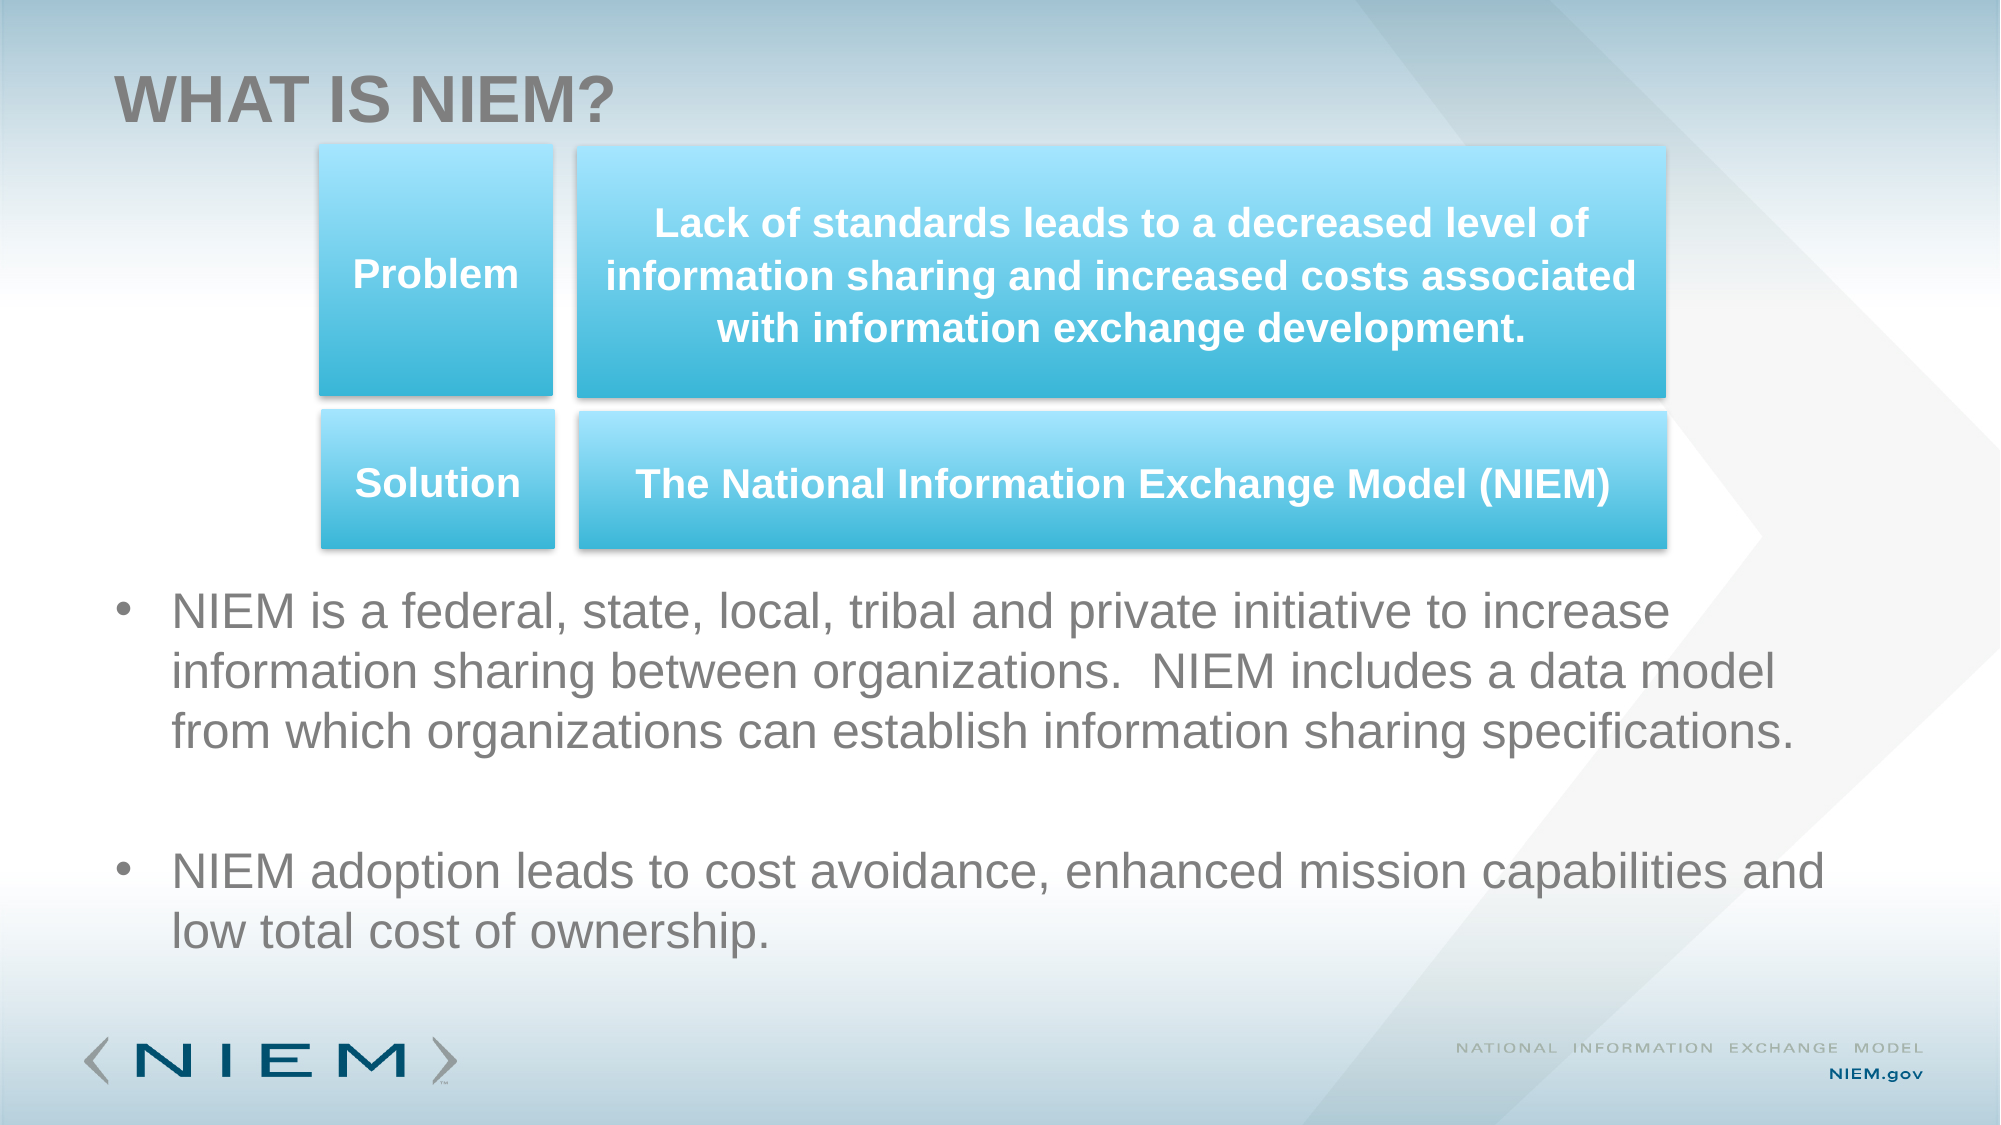

# What is NIEM?
Problem
Lack of standards leads to a decreased level of information sharing and increased costs associated with information exchange development.
Solution
The National Information Exchange Model (NIEM)
NIEM is a federal, state, local, tribal and private initiative to increase information sharing between organizations.  NIEM includes a data model from which organizations can establish information sharing specifications.

NIEM adoption leads to cost avoidance, enhanced mission capabilities and low total cost of ownership.